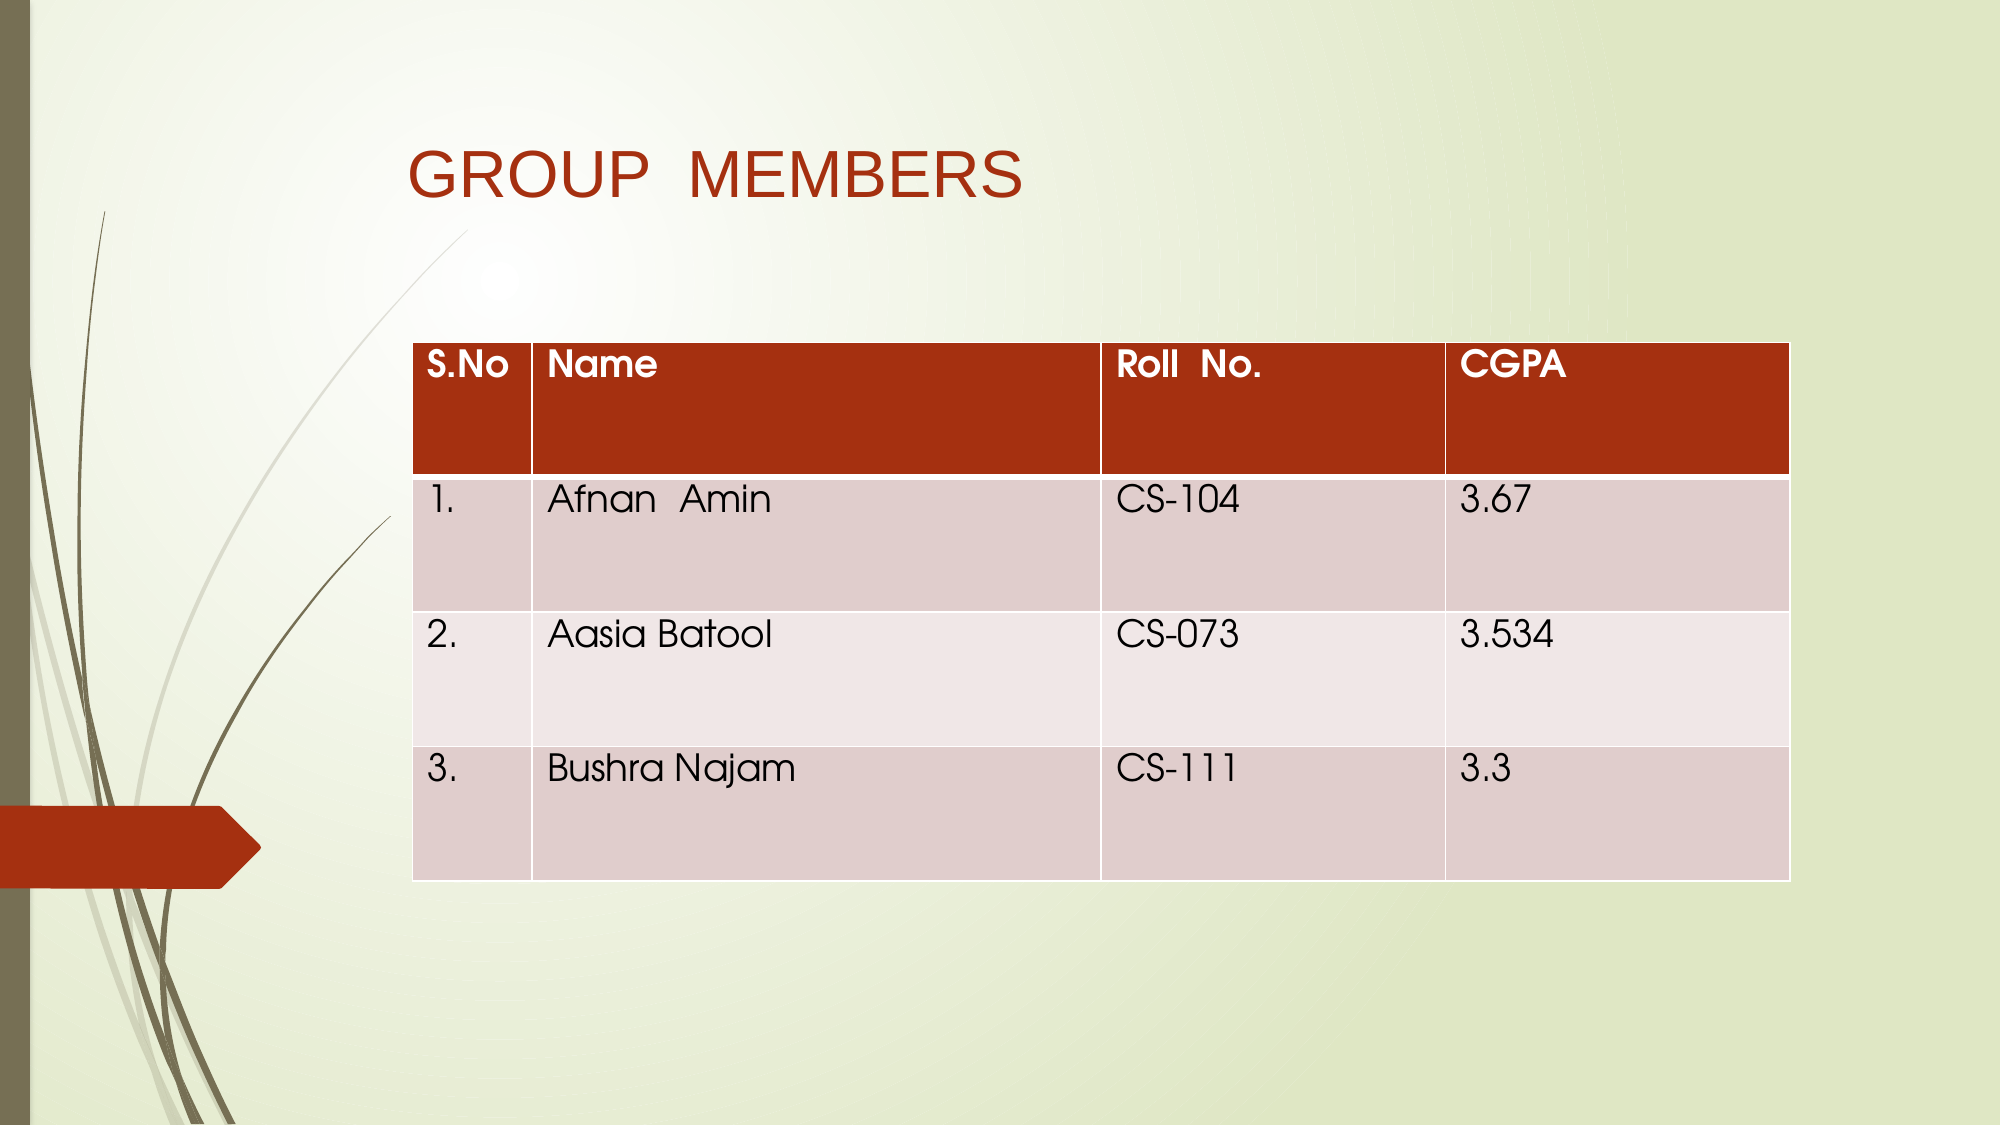

GROUP  MEMBERS
#
| S.No | Name | Roll No. | CGPA |
| --- | --- | --- | --- |
| 1. | Afnan Amin | CS-104 | 3.67 |
| 2. | Aasia Batool | CS-073 | 3.534 |
| 3. | Bushra Najam | CS-111 | 3.3 |